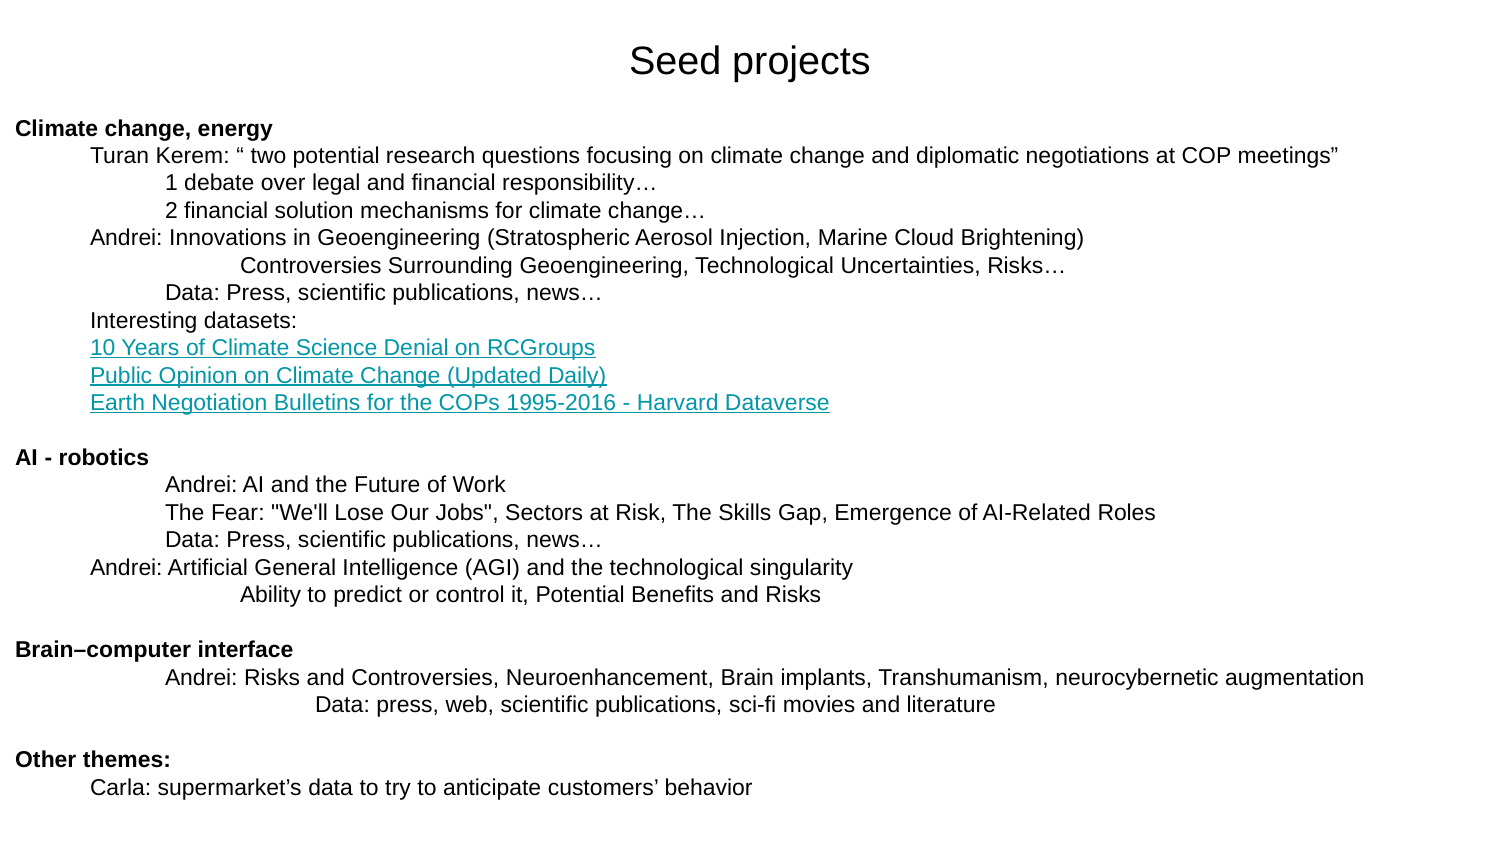

# Seed projects
Climate change, energy
Turan Kerem: “ two potential research questions focusing on climate change and diplomatic negotiations at COP meetings”
1 debate over legal and financial responsibility…
2 financial solution mechanisms for climate change…
Andrei: Innovations in Geoengineering (Stratospheric Aerosol Injection, Marine Cloud Brightening)
	Controversies Surrounding Geoengineering, Technological Uncertainties, Risks…
Data: Press, scientific publications, news…
Interesting datasets:
10 Years of Climate Science Denial on RCGroups
Public Opinion on Climate Change (Updated Daily)
Earth Negotiation Bulletins for the COPs 1995-2016 - Harvard Dataverse

AI - robotics
	Andrei: AI and the Future of Work
The Fear: "We'll Lose Our Jobs", Sectors at Risk, The Skills Gap, Emergence of AI-Related Roles
Data: Press, scientific publications, news…
Andrei: Artificial General Intelligence (AGI) and the technological singularity
	Ability to predict or control it, Potential Benefits and Risks

Brain–computer interface
	Andrei: Risks and Controversies, Neuroenhancement, Brain implants, Transhumanism, neurocybernetic augmentation
		Data: press, web, scientific publications, sci-fi movies and literature

Other themes:
Carla: supermarket’s data to try to anticipate customers’ behavior